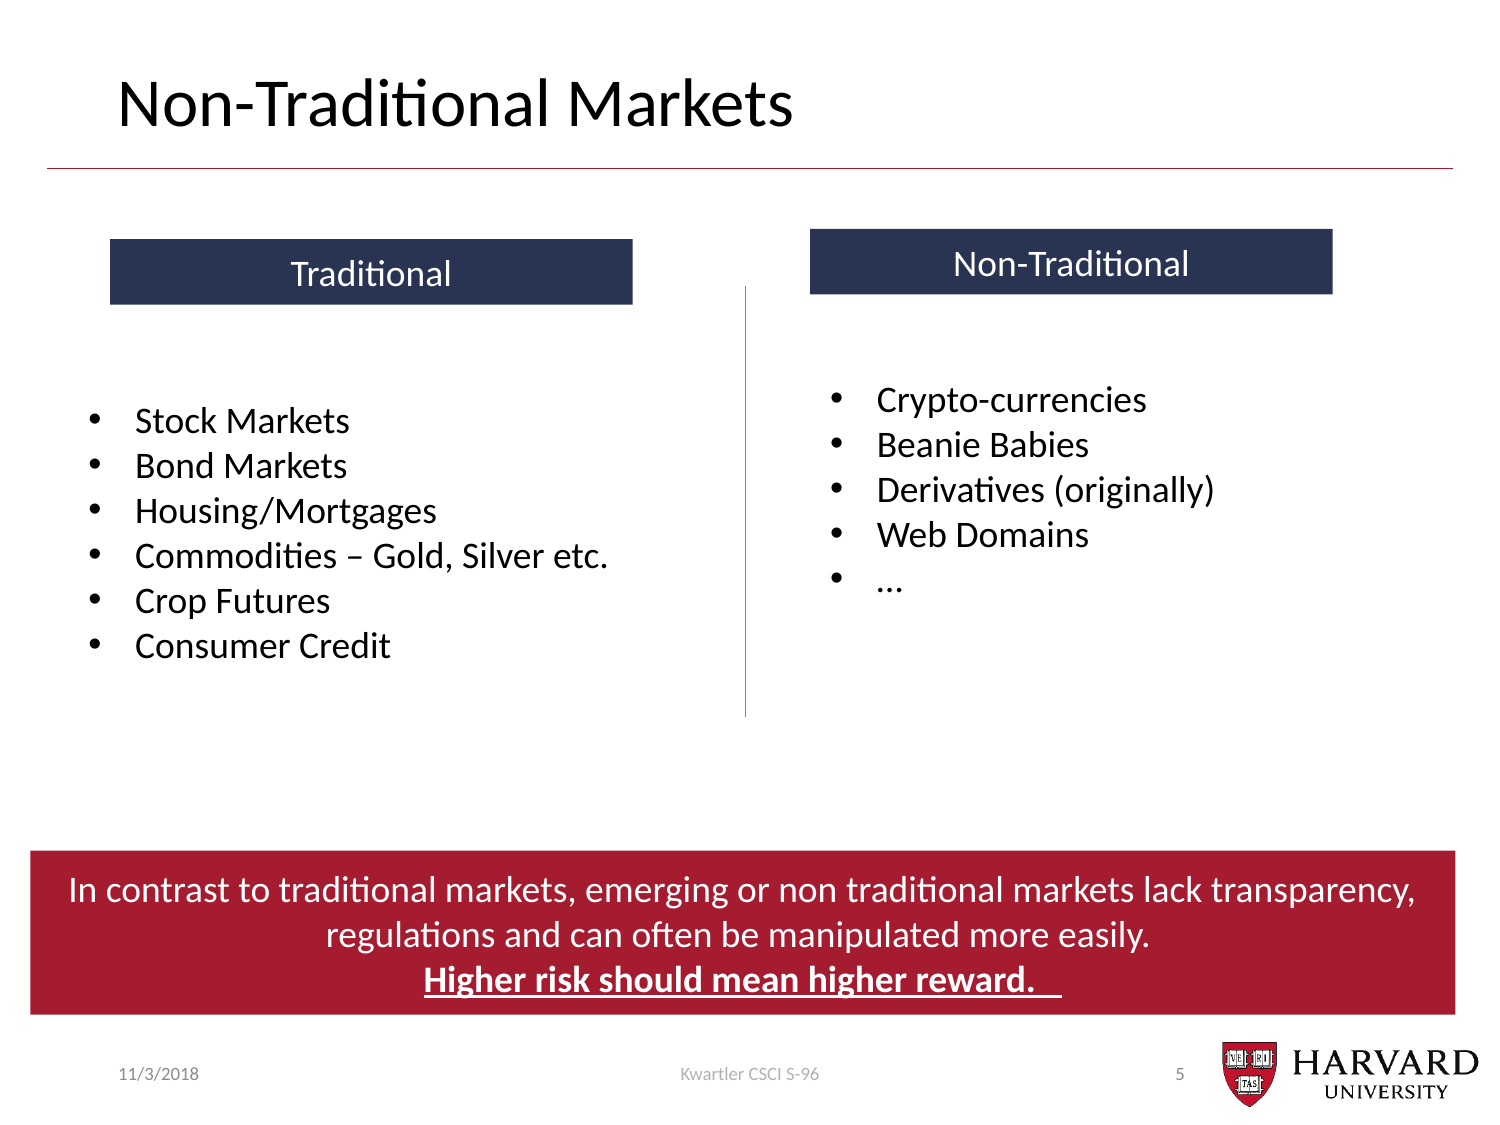

# Non-Traditional Markets
Non-Traditional
Traditional
Crypto-currencies
Beanie Babies
Derivatives (originally)
Web Domains
…
Stock Markets
Bond Markets
Housing/Mortgages
Commodities – Gold, Silver etc.
Crop Futures
Consumer Credit
In contrast to traditional markets, emerging or non traditional markets lack transparency, regulations and can often be manipulated more easily.
Higher risk should mean higher reward.
11/3/2018
Kwartler CSCI S-96
5